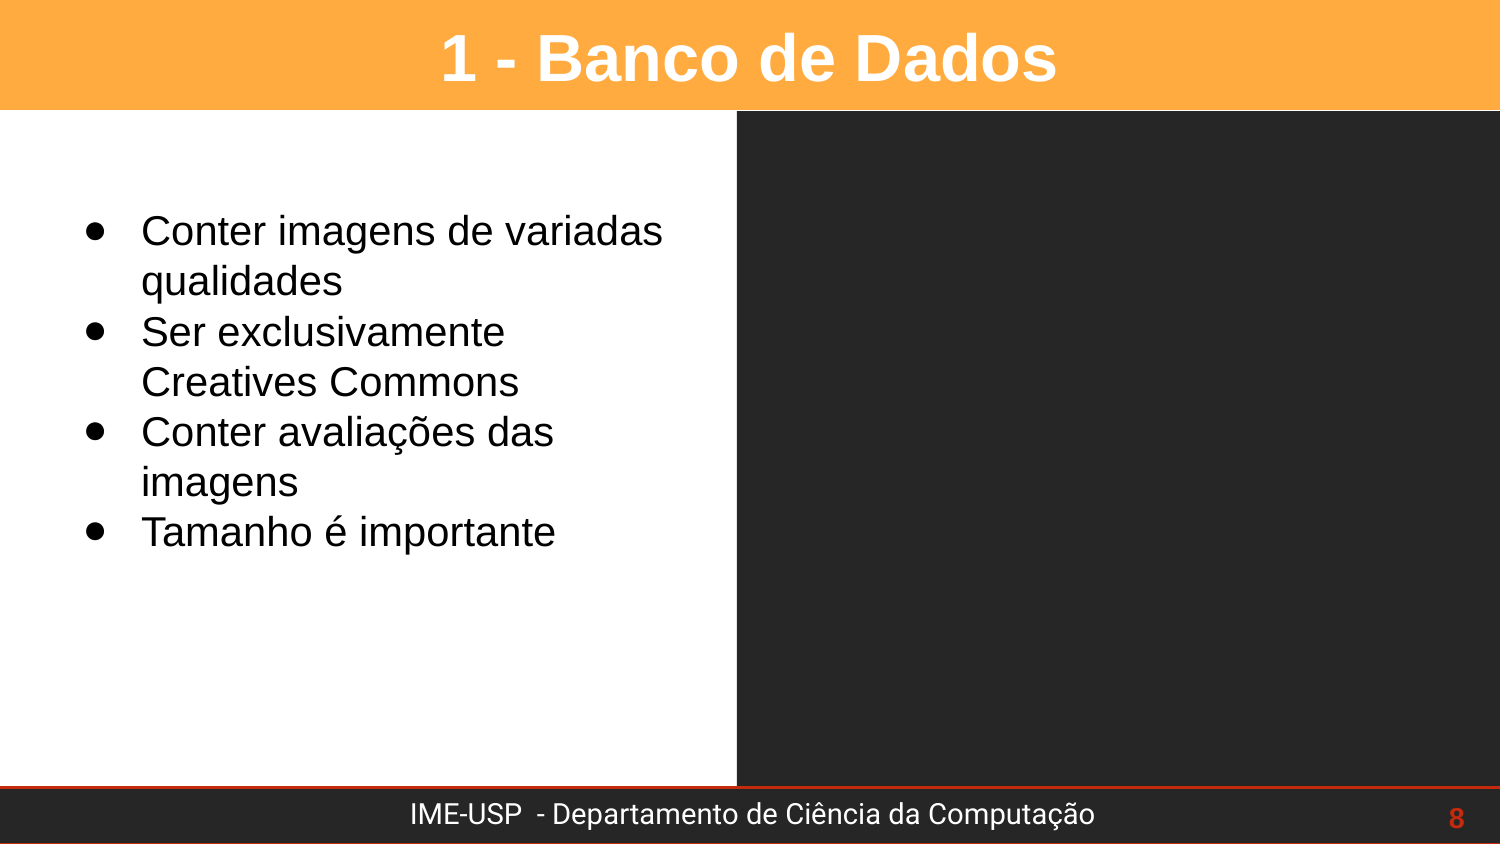

1 - Banco de Dados

Conter imagens de variadas qualidades
Ser exclusivamente Creatives Commons
Conter avaliações das imagens
Tamanho é importante

9
8
IME-USP  - Departamento de Ciência da Computação